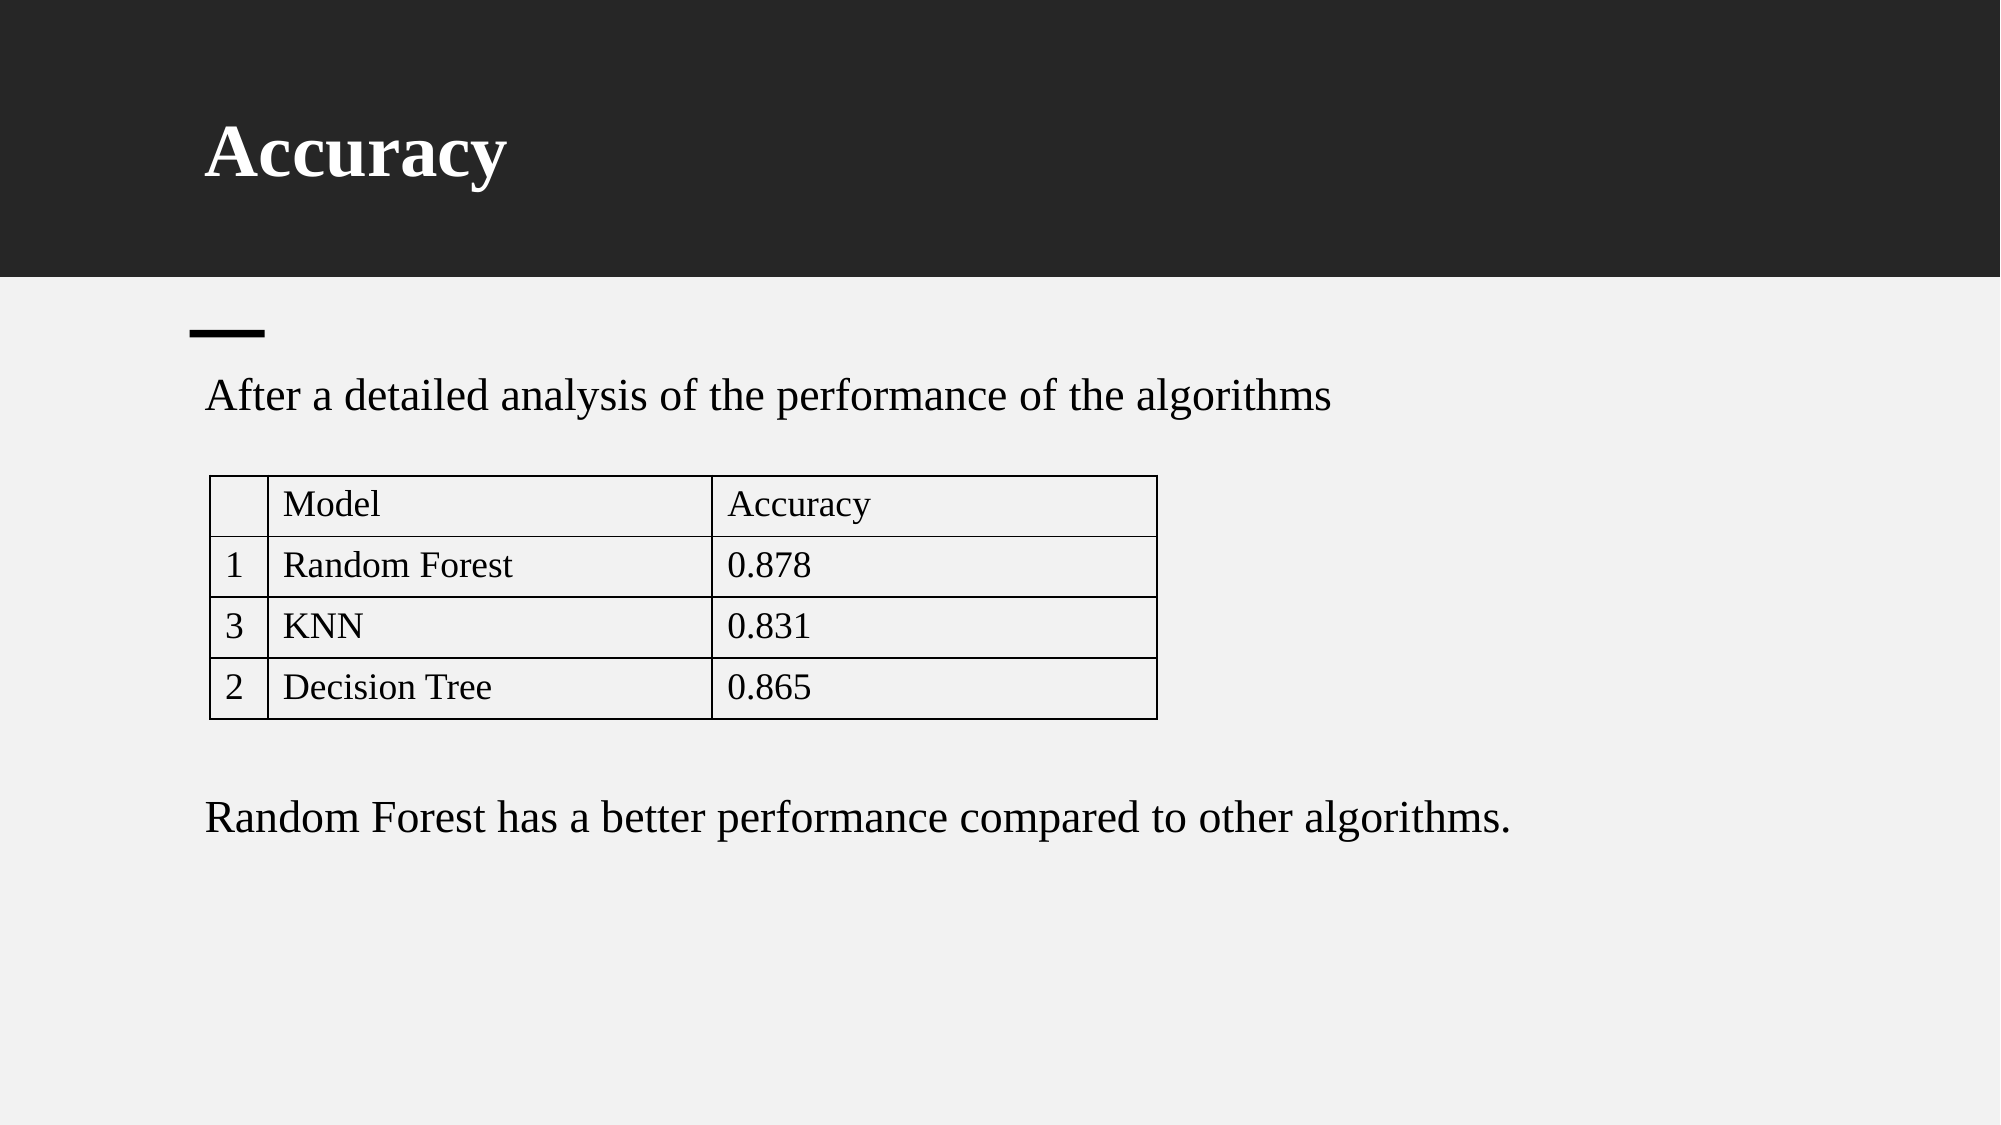

# Accuracy

After a detailed analysis of the performance of the algorithms

Random Forest has a better performance compared to other algorithms.
|  | Model | Accuracy |
| --- | --- | --- |
| 1 | Random Forest | 0.878 |
| 3 | KNN | 0.831 |
| 2 | Decision Tree | 0.865 |